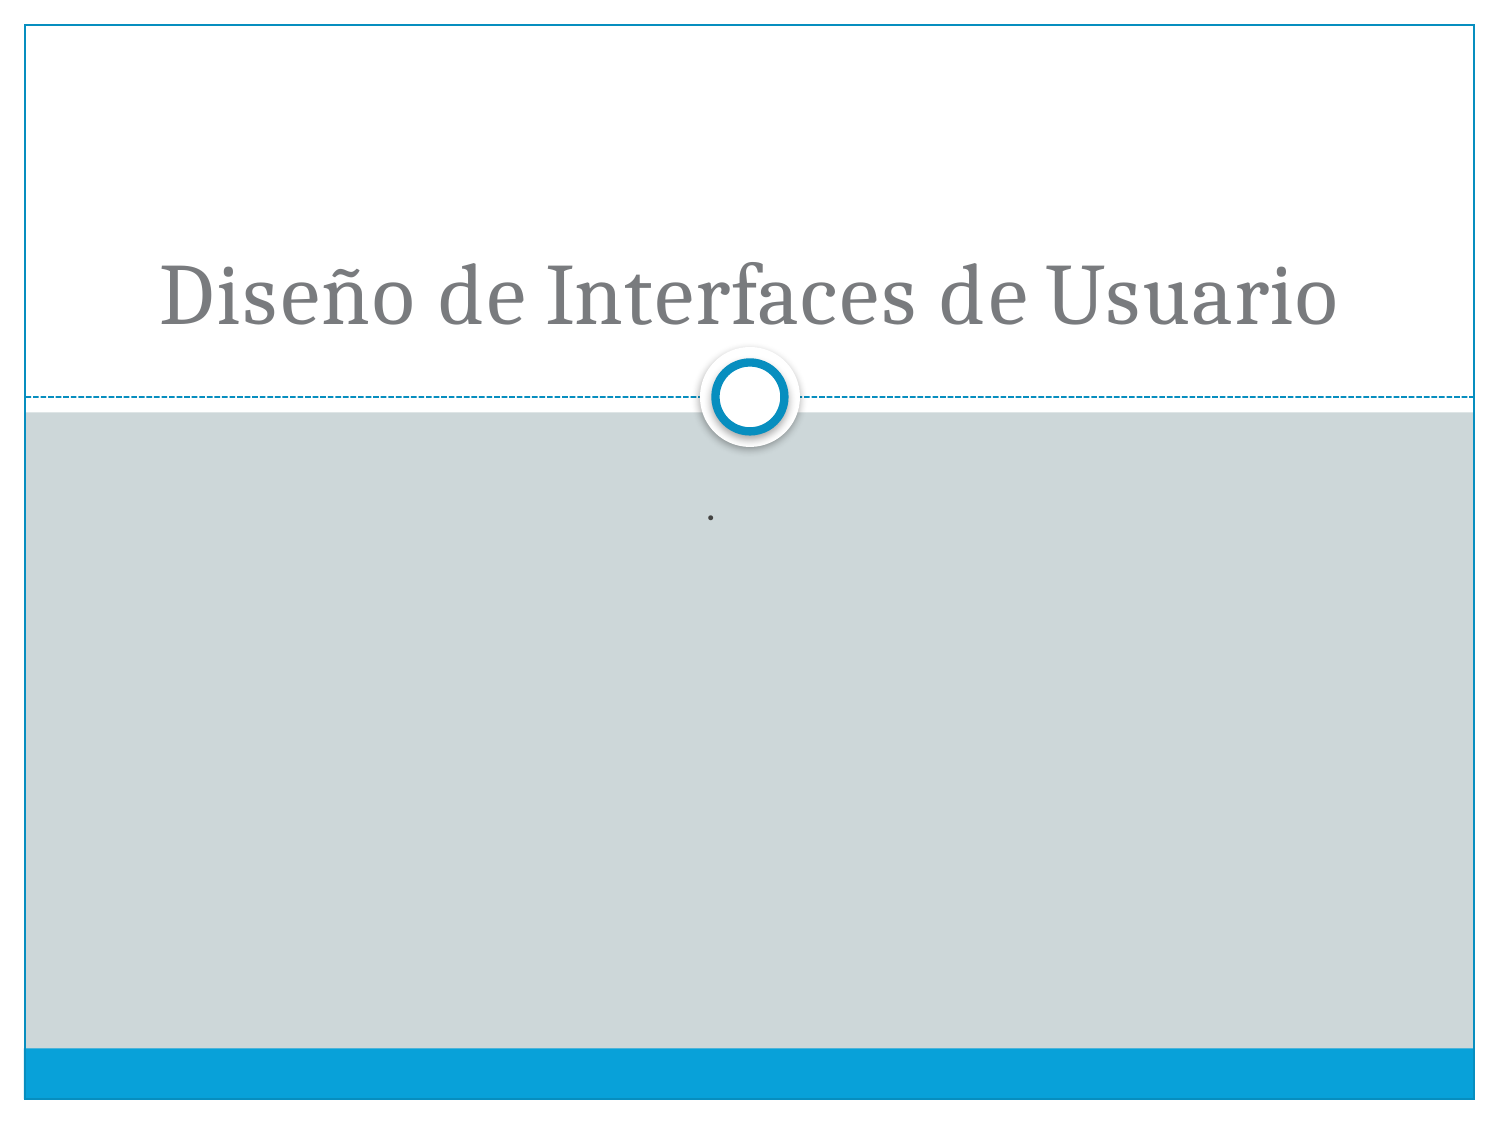

# Diseño de Interfaces de Usuario
.